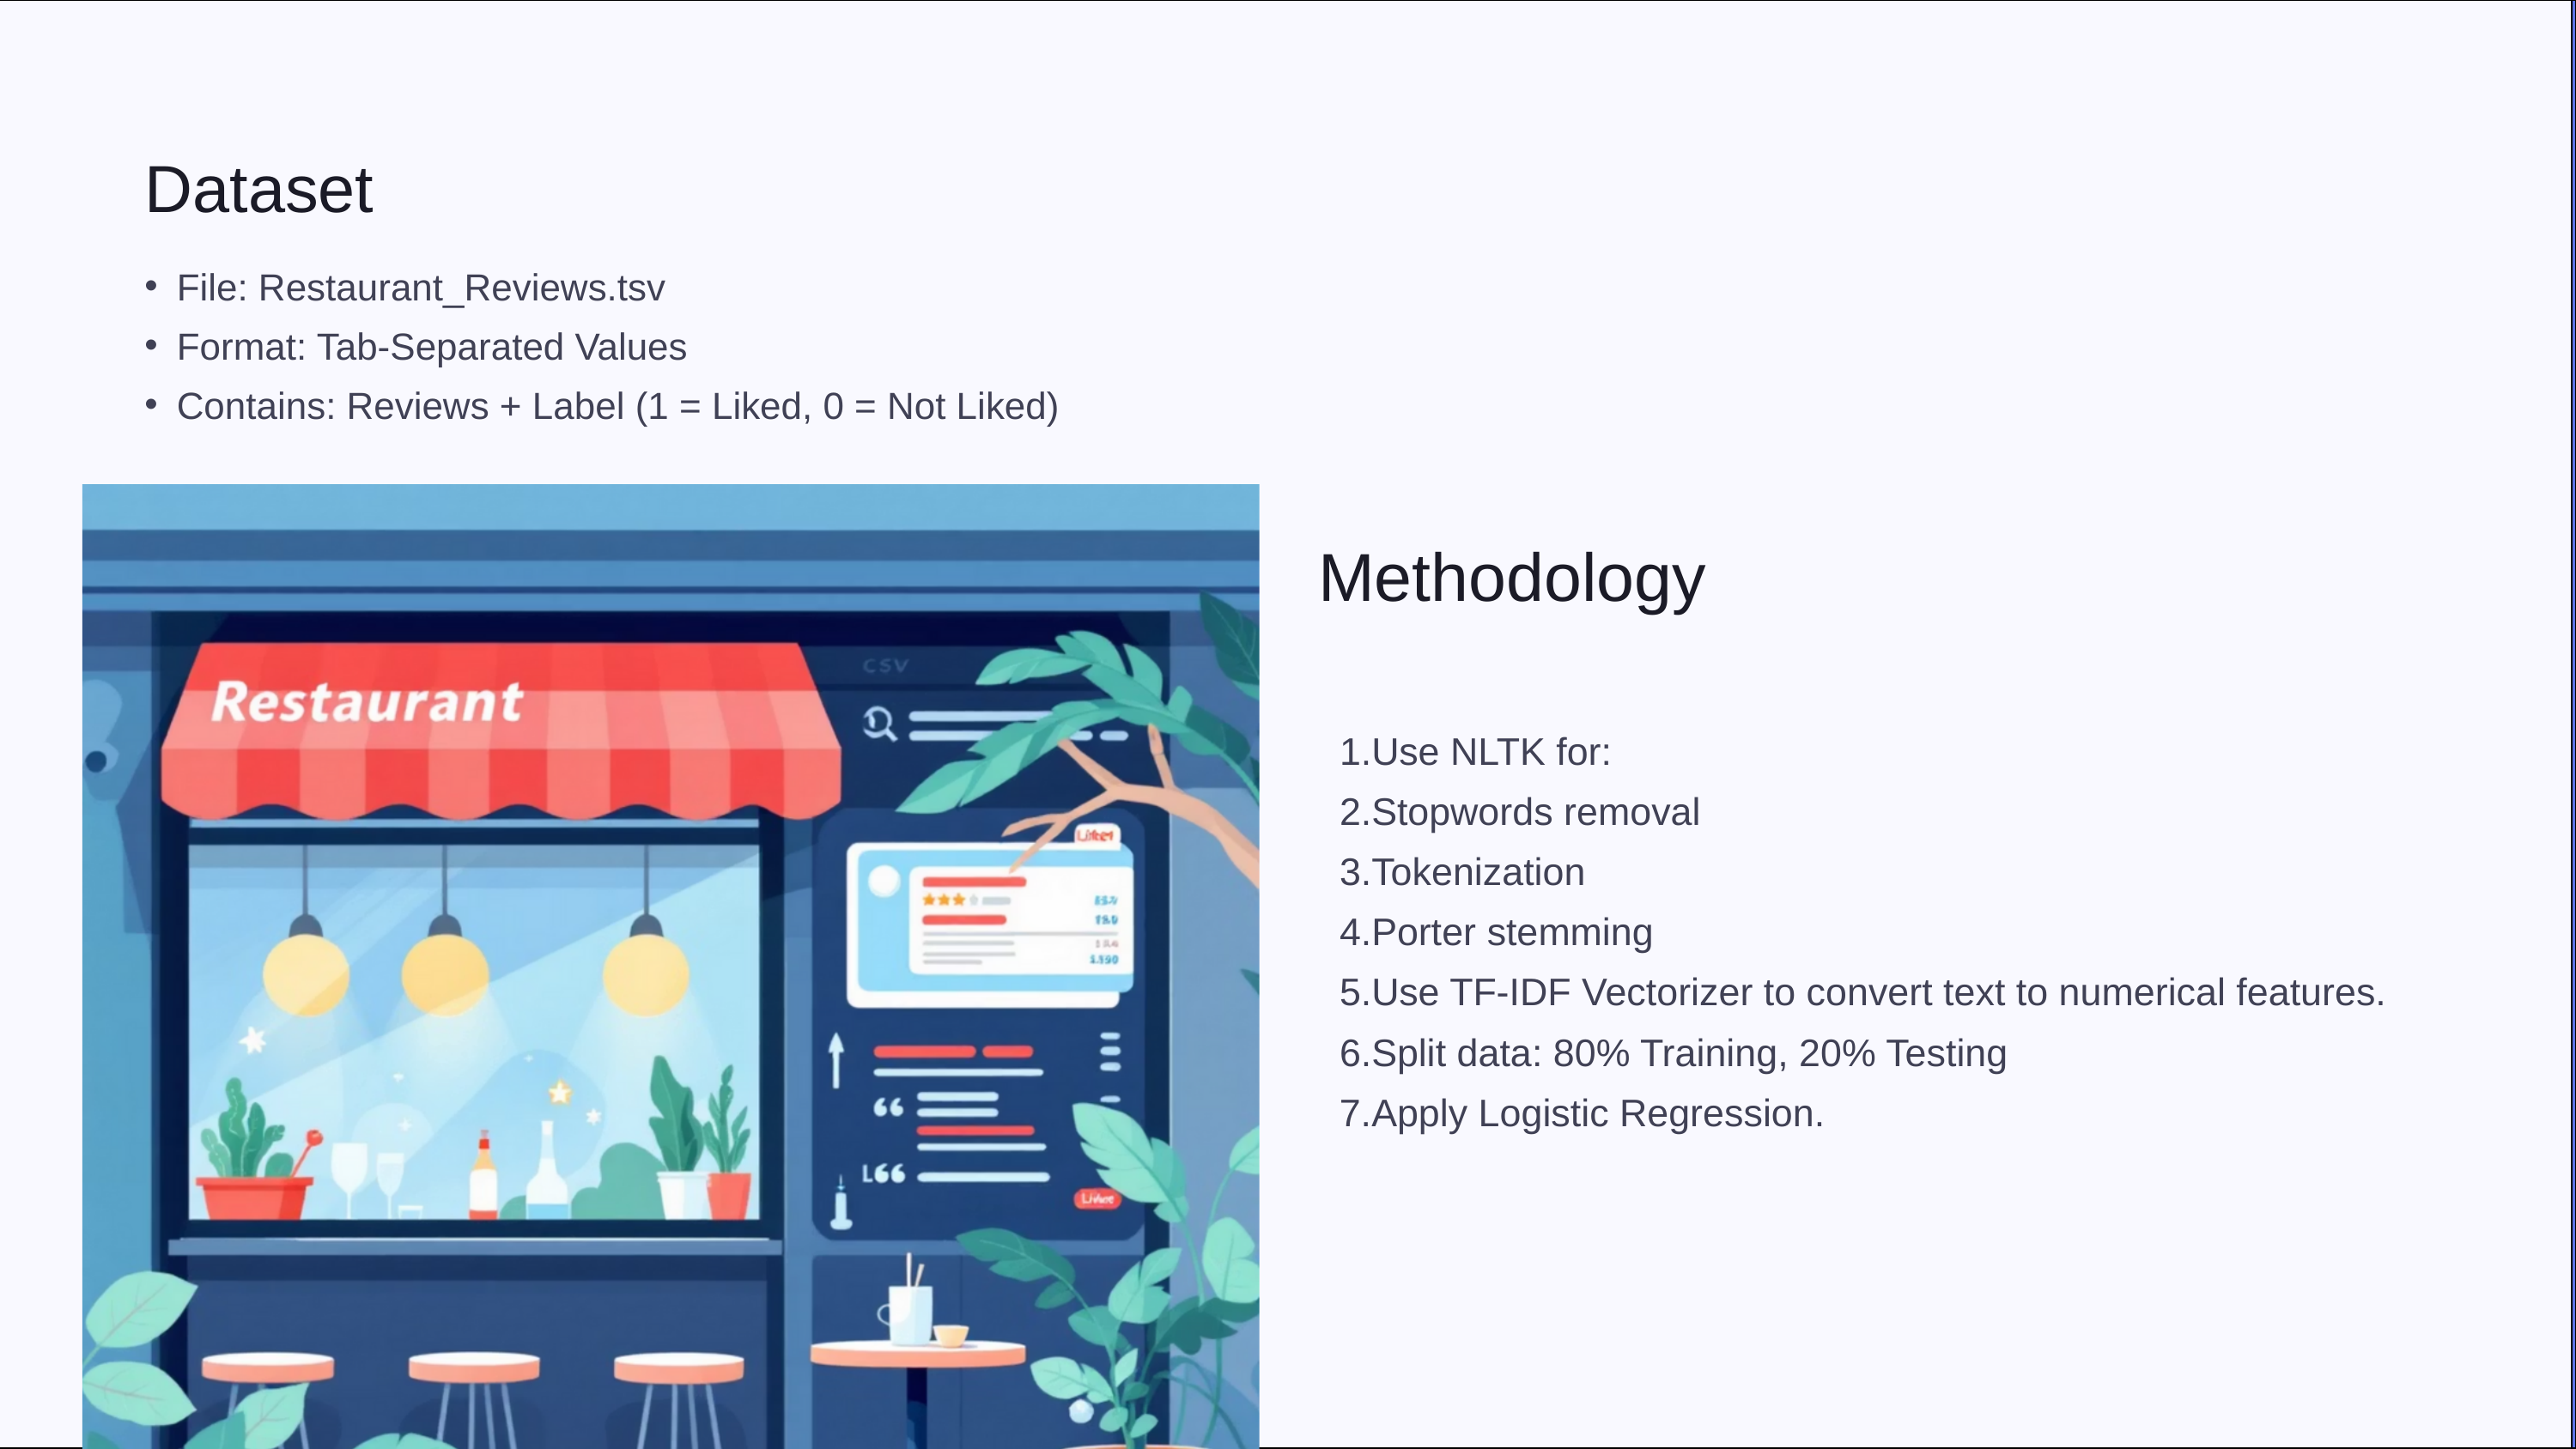

Dataset
File: Restaurant_Reviews.tsv
Format: Tab-Separated Values
Contains: Reviews + Label (1 = Liked, 0 = Not Liked)

Methodology
Use NLTK for:
Stopwords removal
Tokenization
Porter stemming
Use TF-IDF Vectorizer to convert text to numerical features.
Split data: 80% Training, 20% Testing
Apply Logistic Regression.